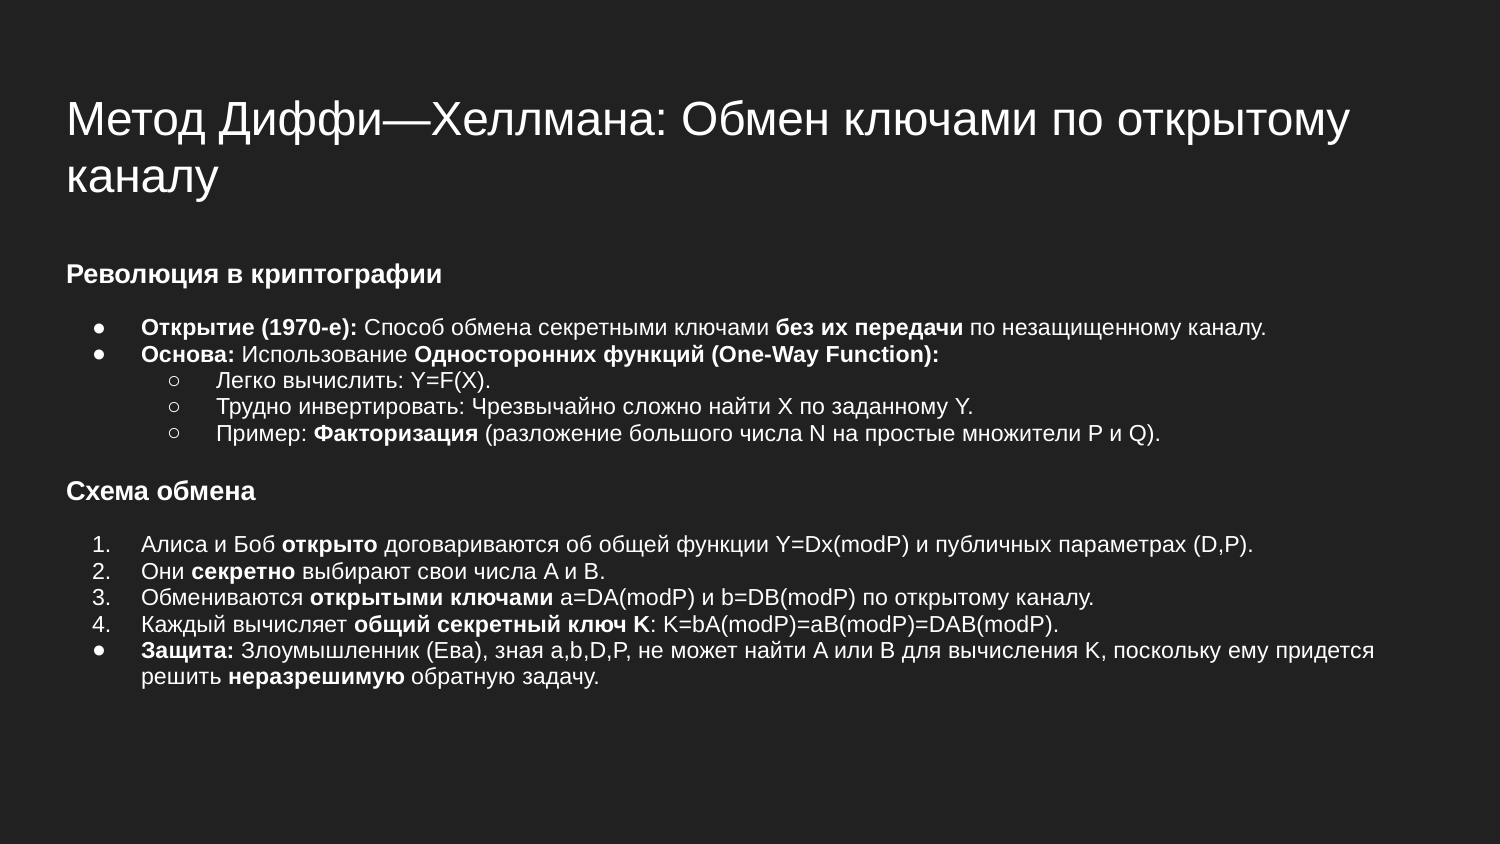

# Метод Диффи—Хеллмана: Обмен ключами по открытому каналу
Революция в криптографии
Открытие (1970-е): Способ обмена секретными ключами без их передачи по незащищенному каналу.
Основа: Использование Односторонних функций (One-Way Function):
Легко вычислить: Y=F(X).
Трудно инвертировать: Чрезвычайно сложно найти X по заданному Y.
Пример: Факторизация (разложение большого числа N на простые множители P и Q).
Схема обмена
Алиса и Боб открыто договариваются об общей функции Y=Dx(modP) и публичных параметрах (D,P).
Они секретно выбирают свои числа A и B.
Обмениваются открытыми ключами a=DA(modP) и b=DB(modP) по открытому каналу.
Каждый вычисляет общий секретный ключ K: K=bA(modP)=aB(modP)=DAB(modP).
Защита: Злоумышленник (Ева), зная a,b,D,P, не может найти A или B для вычисления K, поскольку ему придется решить неразрешимую обратную задачу.